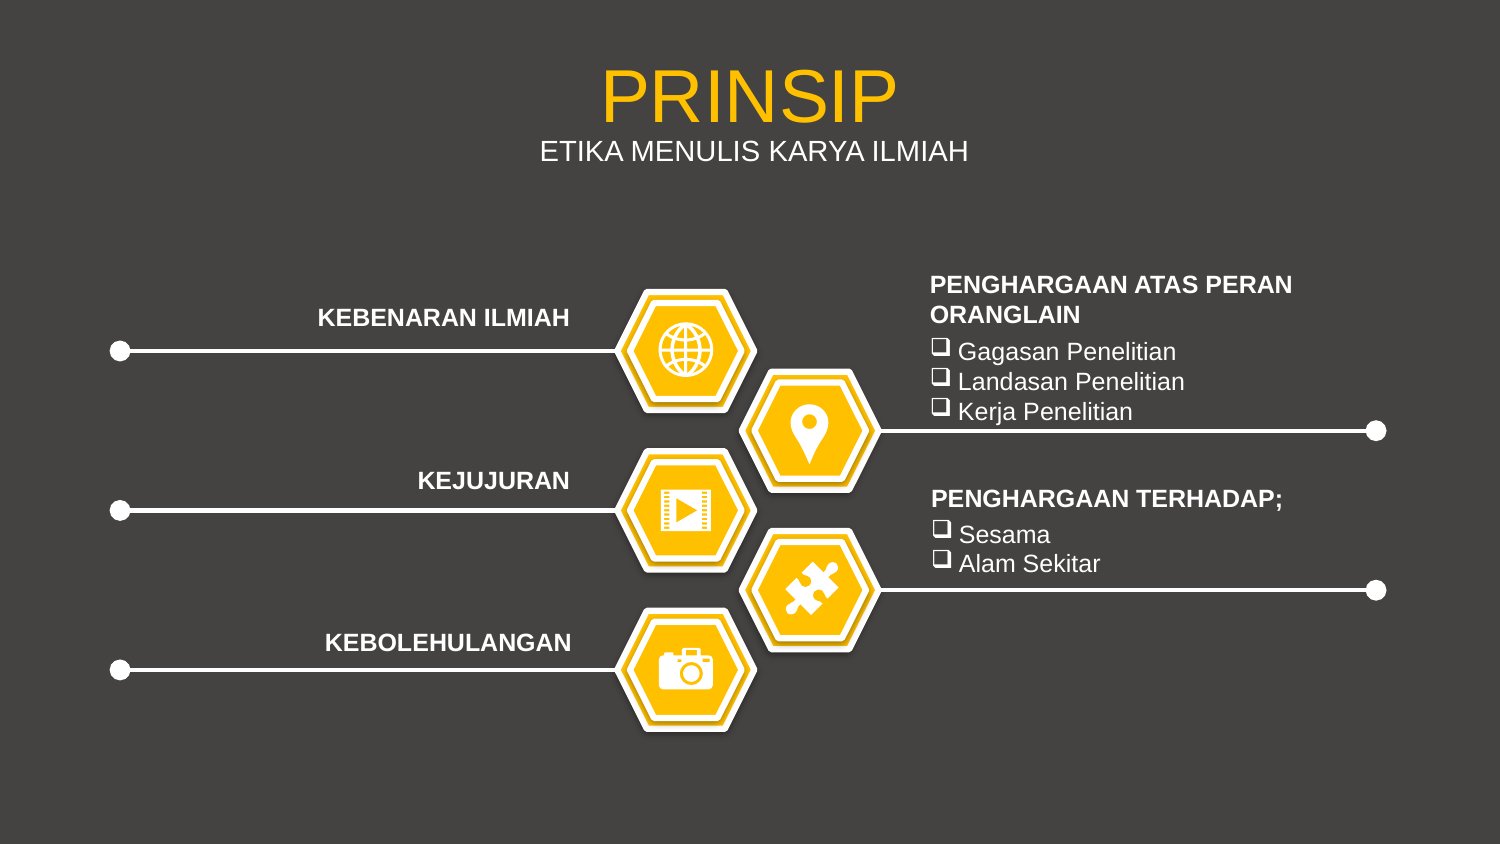

PRINSIP
ETIKA MENULIS KARYA ILMIAH
PENGHARGAAN ATAS PERAN ORANGLAIN
Gagasan Penelitian
Landasan Penelitian
Kerja Penelitian

KEBENARAN ILMIAH

KEJUJURAN
PENGHARGAAN TERHADAP;
Sesama
Alam Sekitar

KEBOLEHULANGAN